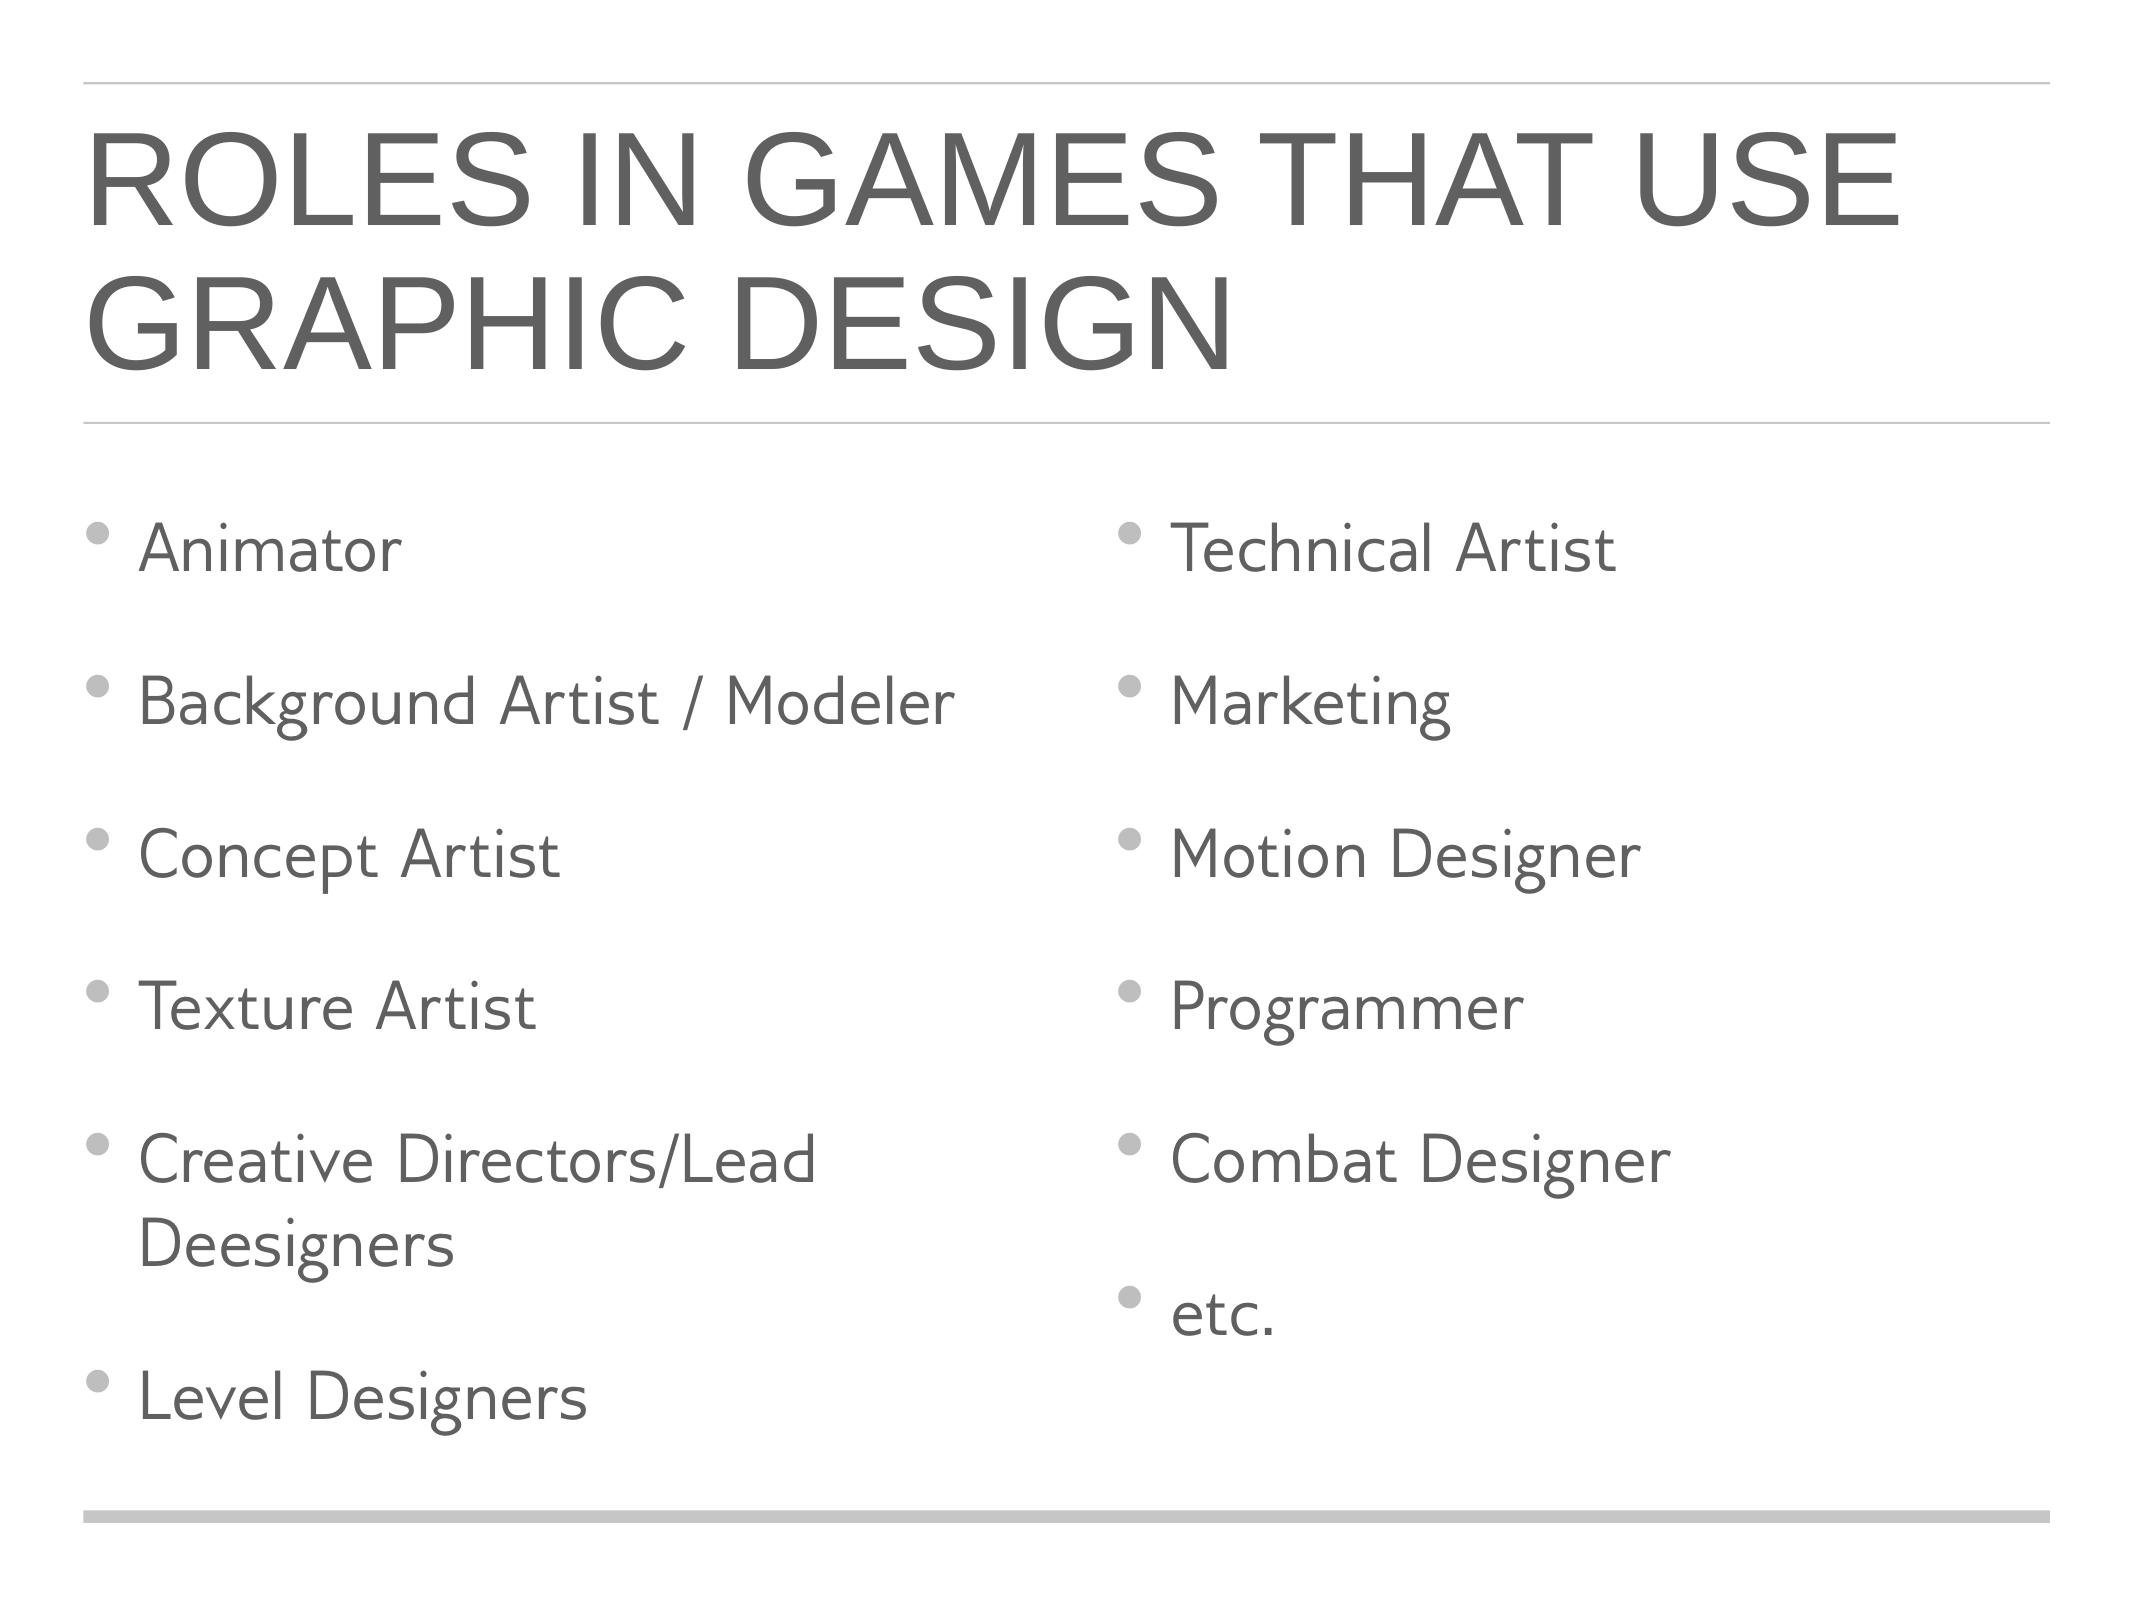

# Roles in Games that use graphic design
Animator
Background Artist / Modeler
Concept Artist
Texture Artist
Creative Directors/Lead Deesigners
Level Designers
Technical Artist
Marketing
Motion Designer
Programmer
Combat Designer
etc.